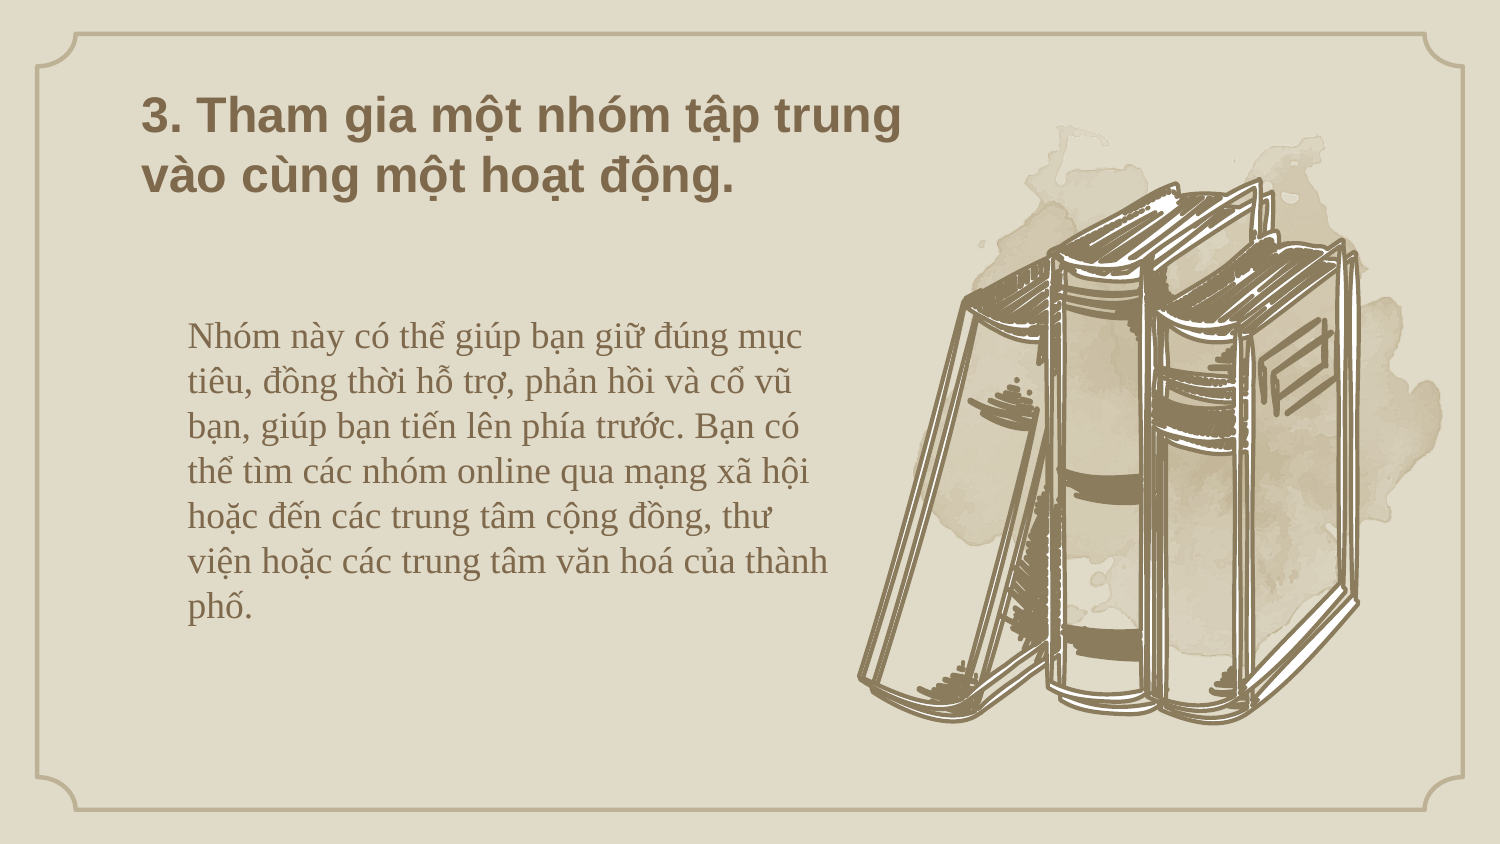

3. Tham gia một nhóm tập trung vào cùng một hoạt động.

Nhóm này có thể giúp bạn giữ đúng mục tiêu, đồng thời hỗ trợ, phản hồi và cổ vũ bạn, giúp bạn tiến lên phía trước. Bạn có thể tìm các nhóm online qua mạng xã hội hoặc đến các trung tâm cộng đồng, thư viện hoặc các trung tâm văn hoá của thành phố.